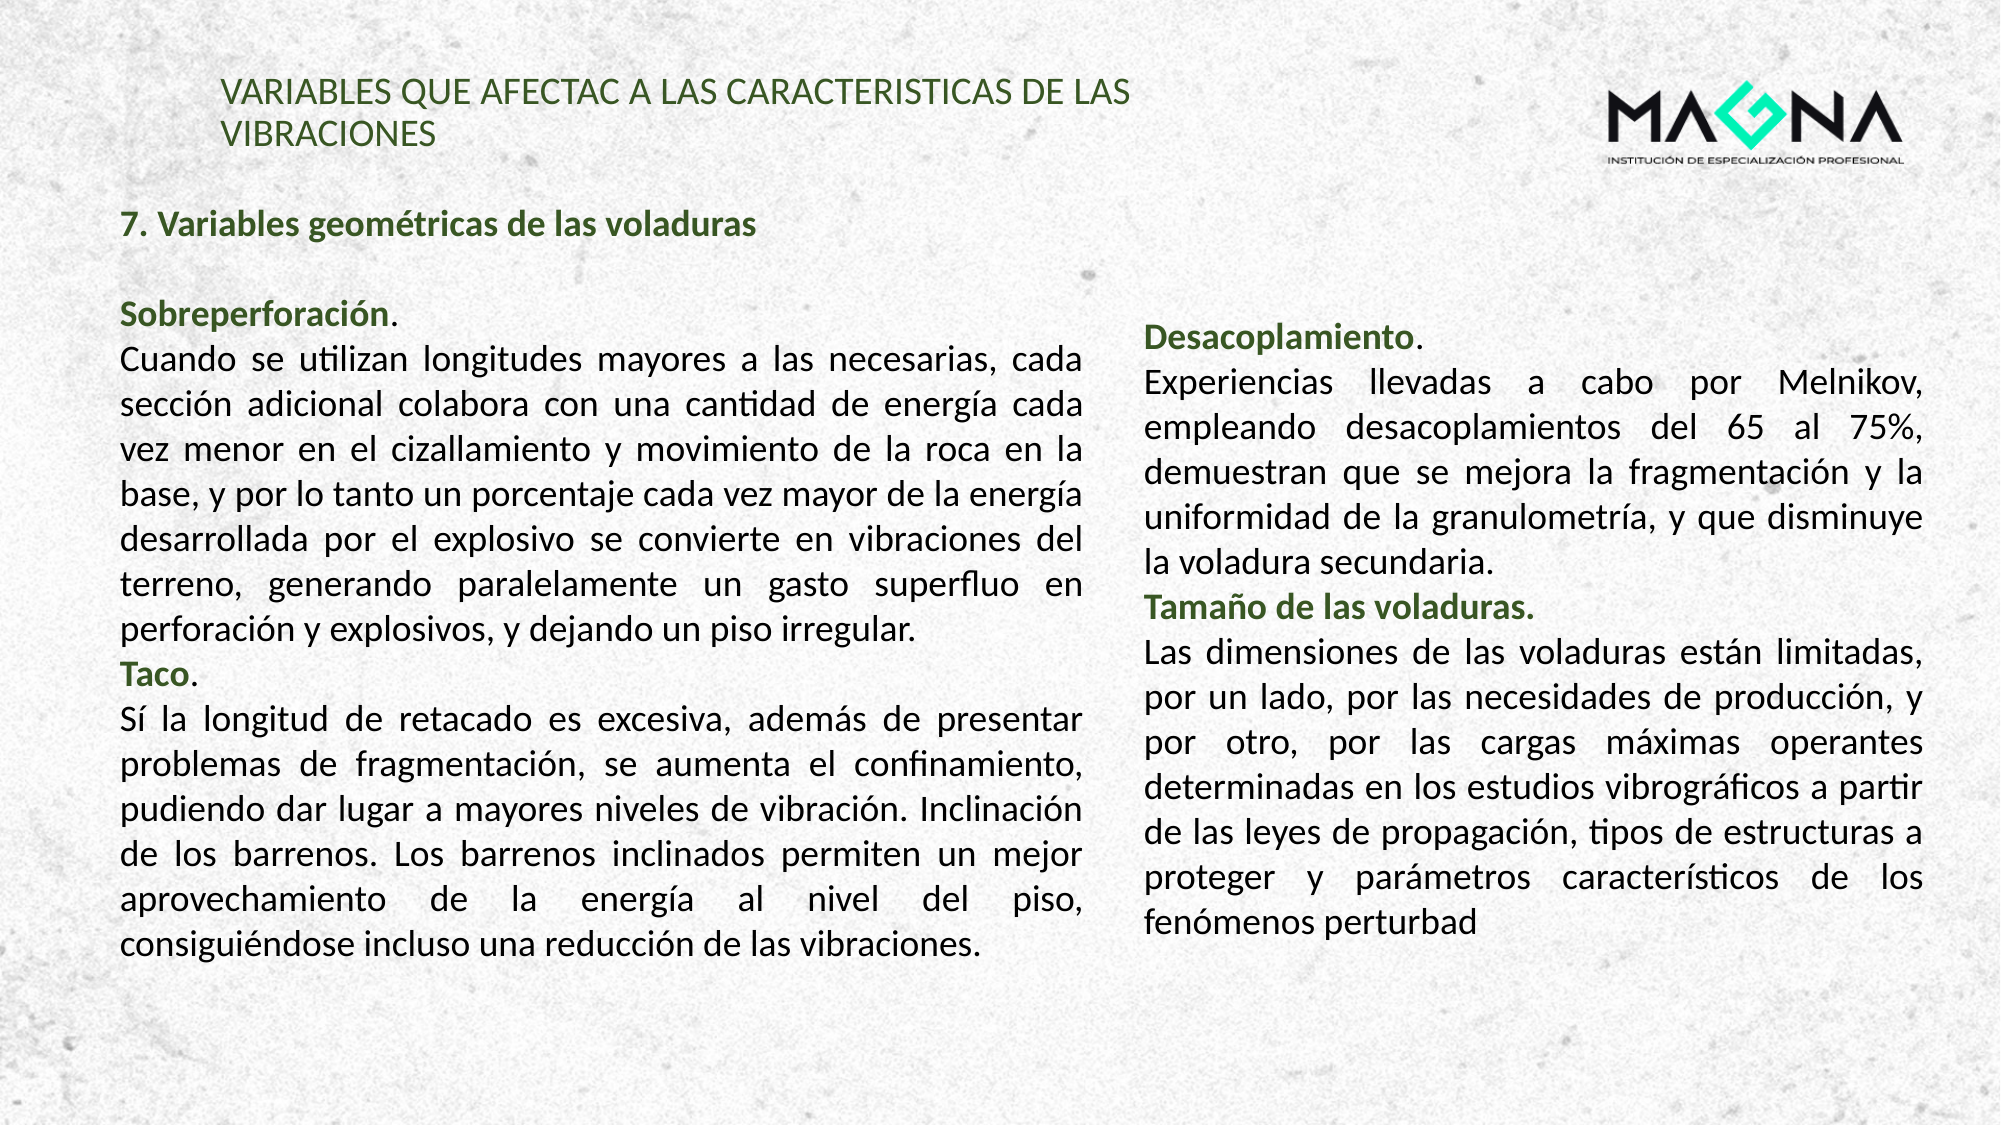

# VARIABLES QUE AFECTAC A LAS CARACTERISTICAS DE LAS VIBRACIONES
7. Variables geométricas de las voladuras
Sobreperforación.
Cuando se utilizan longitudes mayores a las necesarias, cada sección adicional colabora con una cantidad de energía cada vez menor en el cizallamiento y movimiento de la roca en la base, y por lo tanto un porcentaje cada vez mayor de la energía desarrollada por el explosivo se convierte en vibraciones del terreno, generando paralelamente un gasto superfluo en perforación y explosivos, y dejando un piso irregular.
Taco.
Sí la longitud de retacado es excesiva, además de presentar problemas de fragmentación, se aumenta el confinamiento, pudiendo dar lugar a mayores niveles de vibración. Inclinación de los barrenos. Los barrenos inclinados permiten un mejor aprovechamiento de la energía al nivel del piso, consiguiéndose incluso una reducción de las vibraciones.
Desacoplamiento.
Experiencias llevadas a cabo por Melnikov, empleando desacoplamientos del 65 al 75%, demuestran que se mejora la fragmentación y la uniformidad de la granulometría, y que disminuye la voladura secundaria.
Tamaño de las voladuras.
Las dimensiones de las voladuras están limitadas, por un lado, por las necesidades de producción, y por otro, por las cargas máximas operantes determinadas en los estudios vibrográficos a partir de las leyes de propagación, tipos de estructuras a proteger y parámetros característicos de los fenómenos perturbad